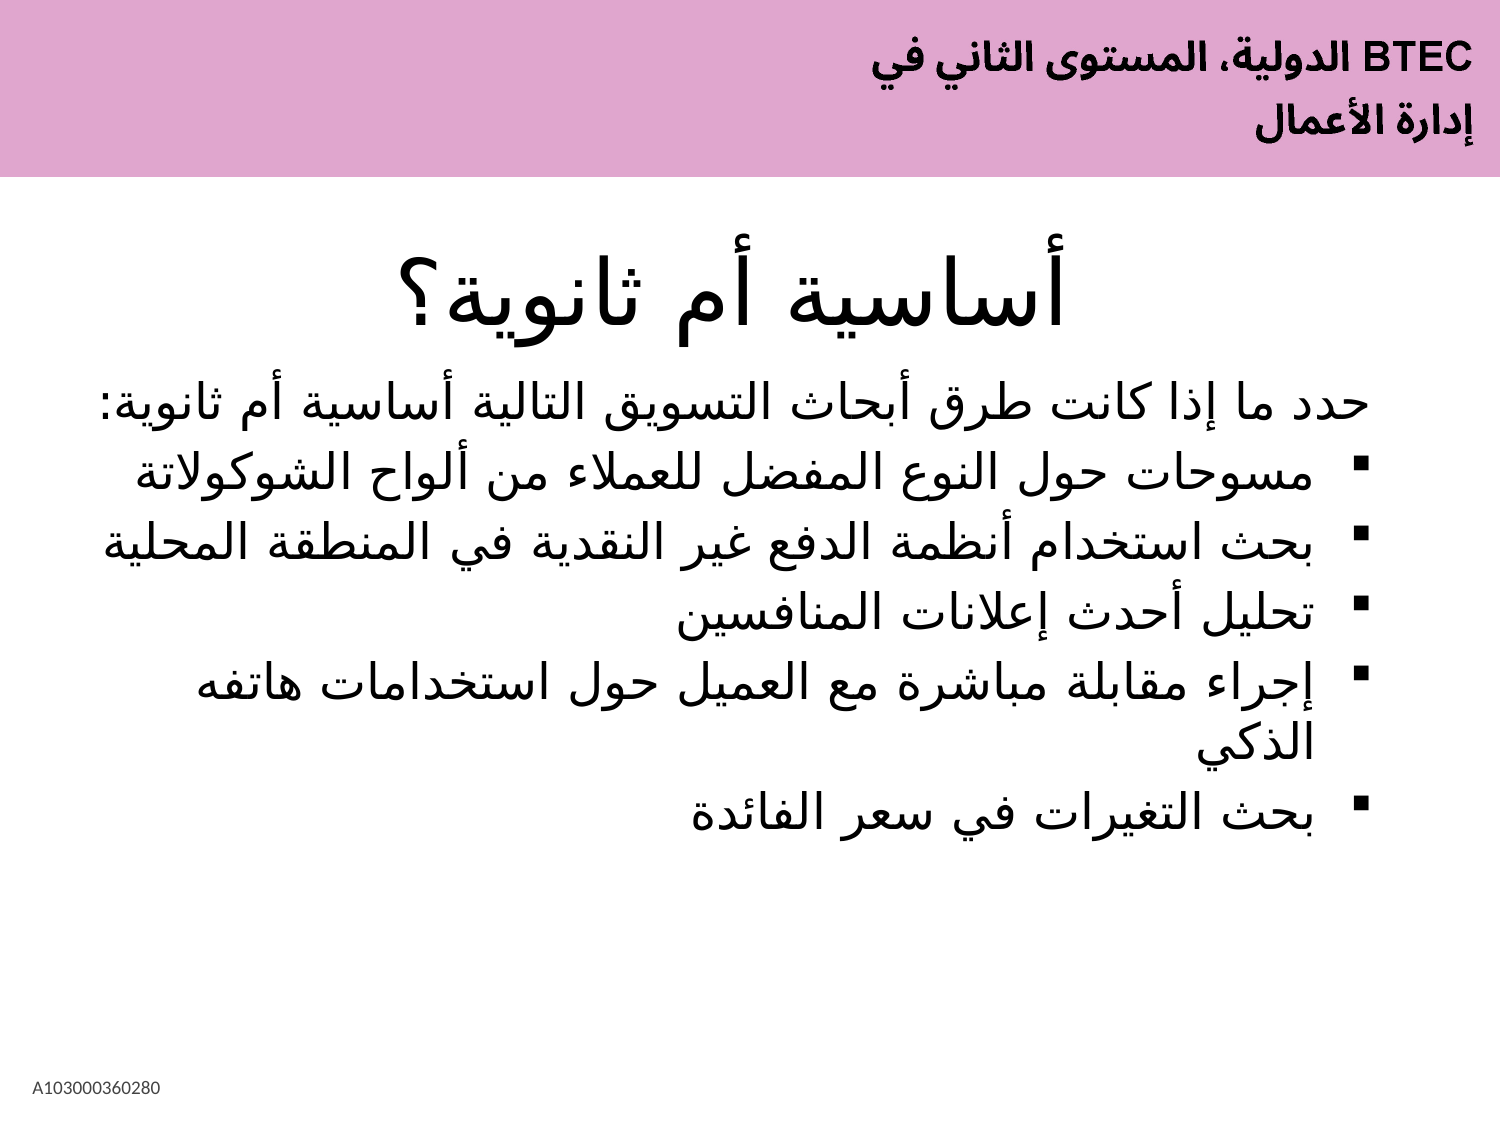

# أساسية أم ثانوية؟
حدد ما إذا كانت طرق أبحاث التسويق التالية أساسية أم ثانوية:
مسوحات حول النوع المفضل للعملاء من ألواح الشوكولاتة
بحث استخدام أنظمة الدفع غير النقدية في المنطقة المحلية
تحليل أحدث إعلانات المنافسين
إجراء مقابلة مباشرة مع العميل حول استخدامات هاتفه الذكي
بحث التغيرات في سعر الفائدة

A103000360280